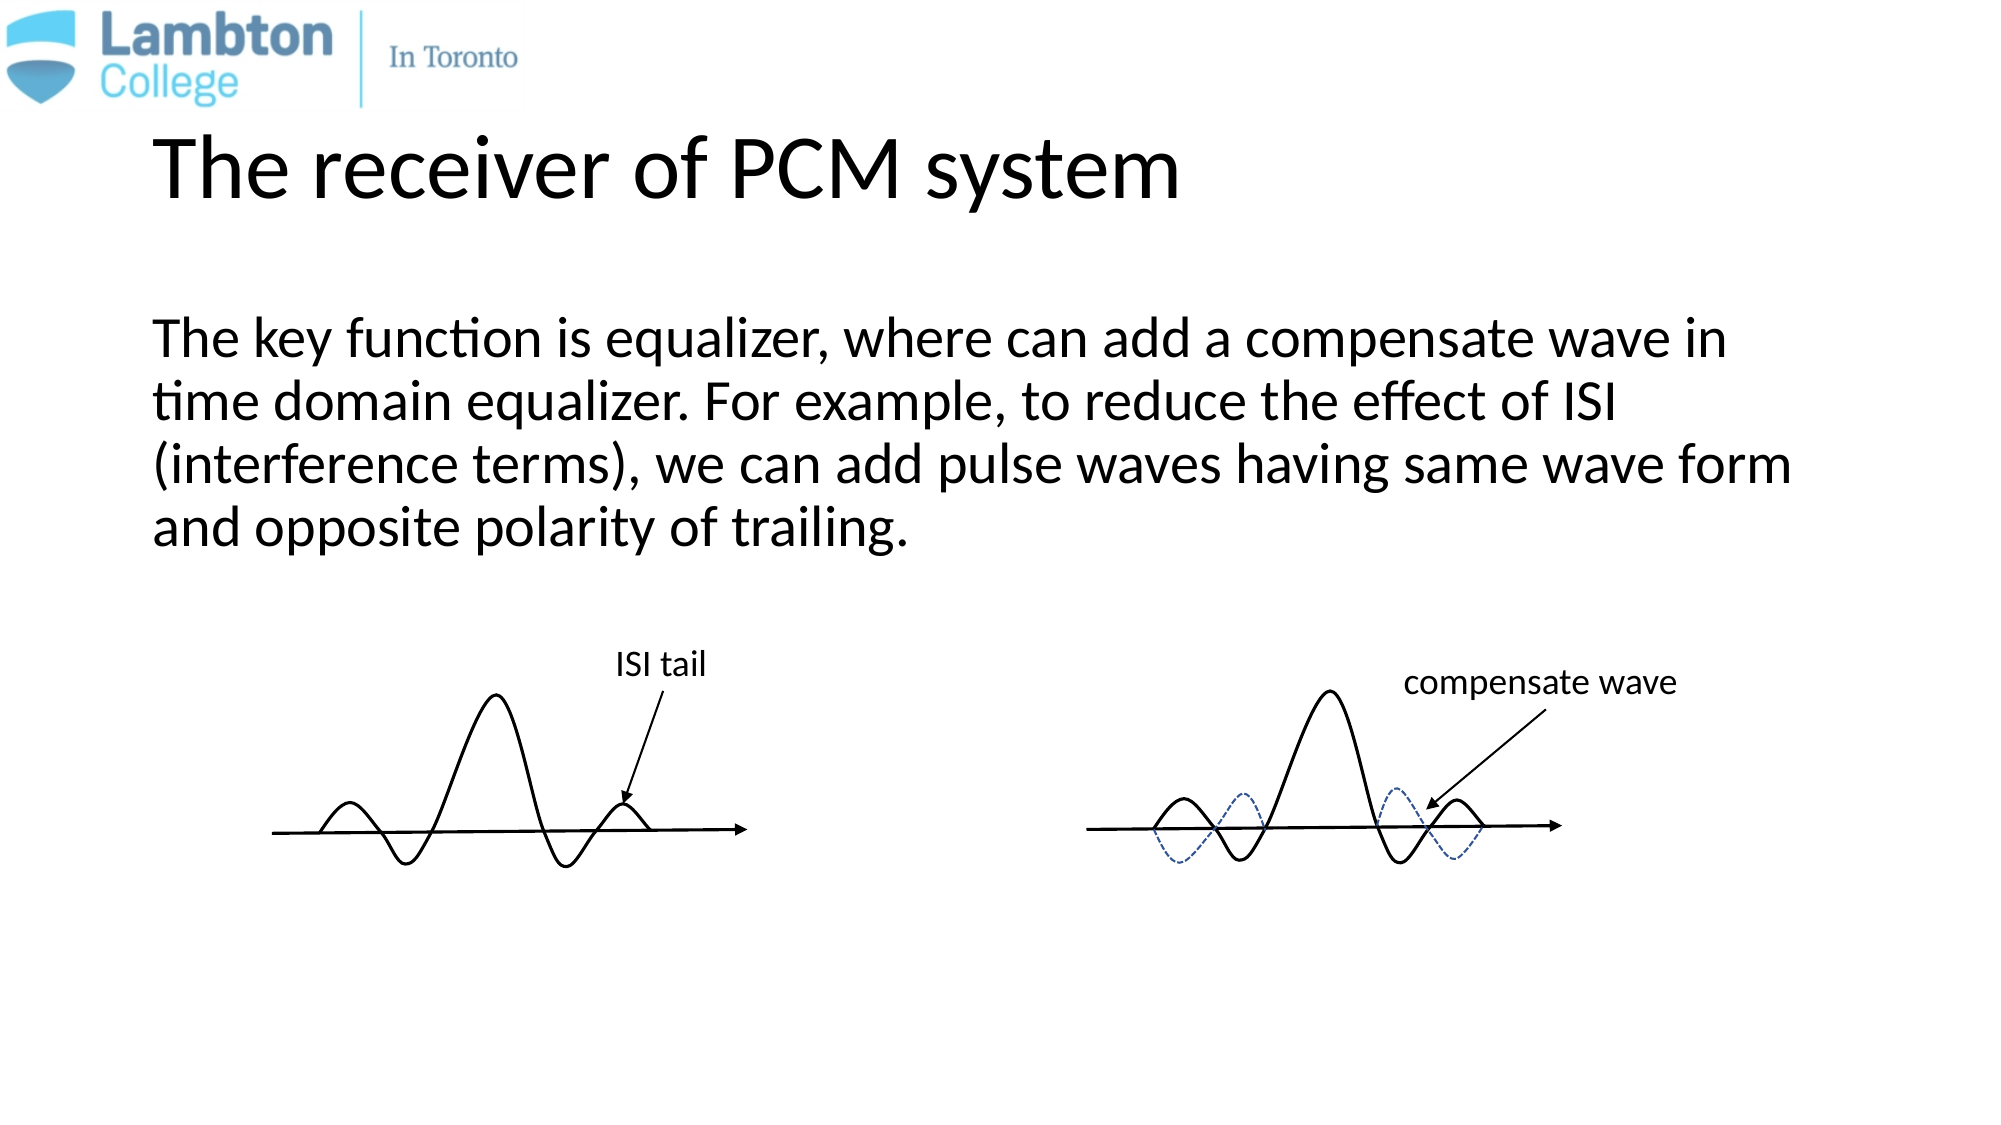

# The receiver of PCM system
The key function is equalizer, where can add a compensate wave in time domain equalizer. For example, to reduce the effect of ISI (interference terms), we can add pulse waves having same wave form and opposite polarity of trailing.

ISI tail
compensate wave